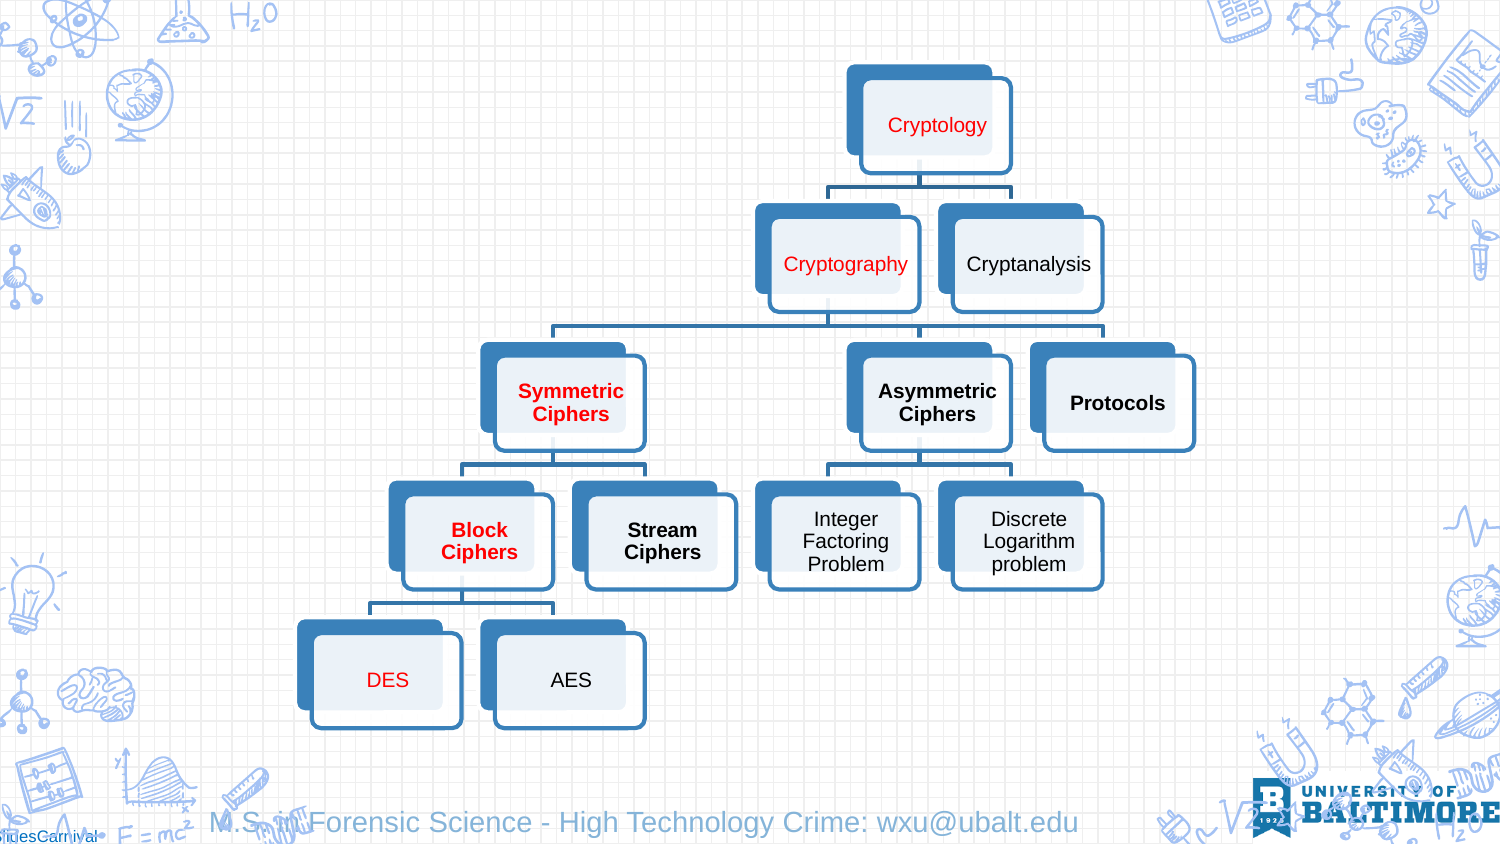

Cryptology
Cryptography
Symmetric Ciphers
Block Ciphers
DES
AES
Stream Ciphers
Asymmetric Ciphers
Integer Factoring Problem
Discrete Logarithm problem
Protocols
Cryptanalysis